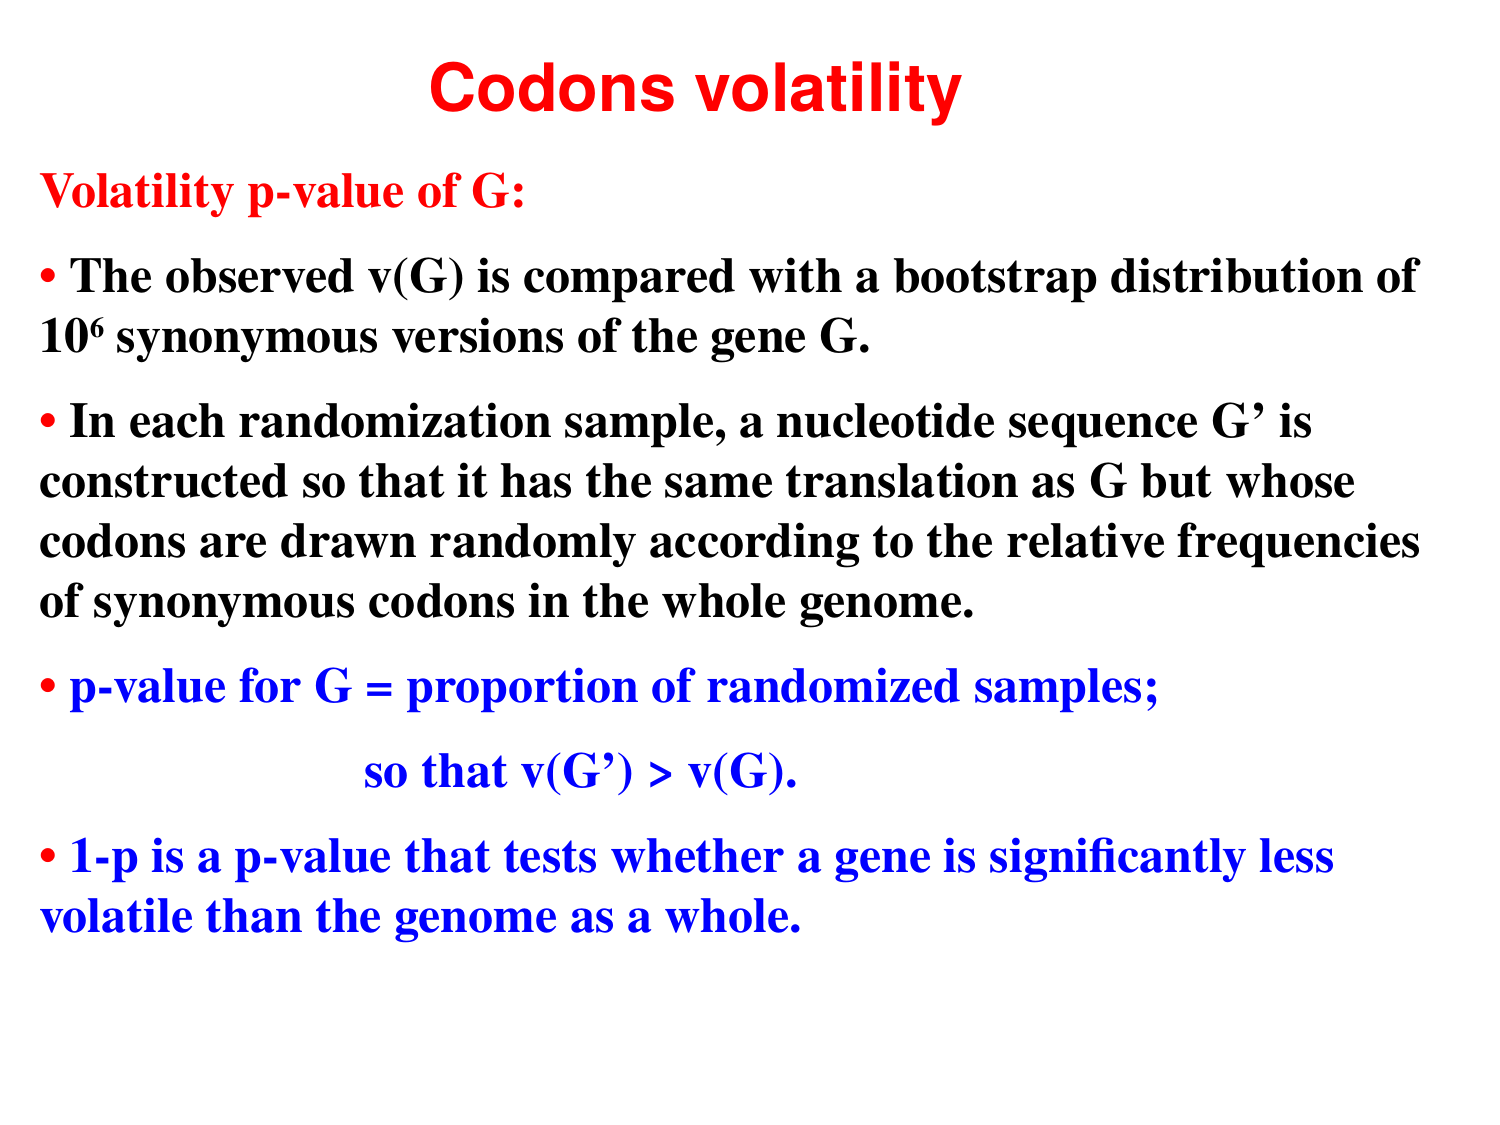

Codons volatility
Volatility p-value of G:
• The observed v(G) is compared with a bootstrap distribution of 106 synonymous versions of the gene G.
• In each randomization sample, a nucleotide sequence G’ is constructed so that it has the same translation as G but whose codons are drawn randomly according to the relative frequencies of synonymous codons in the whole genome.
• p-value for G = proportion of randomized samples;
                          so that v(G’) > v(G).
• 1-p is a p-value that tests whether a gene is significantly less volatile than the genome as a whole.